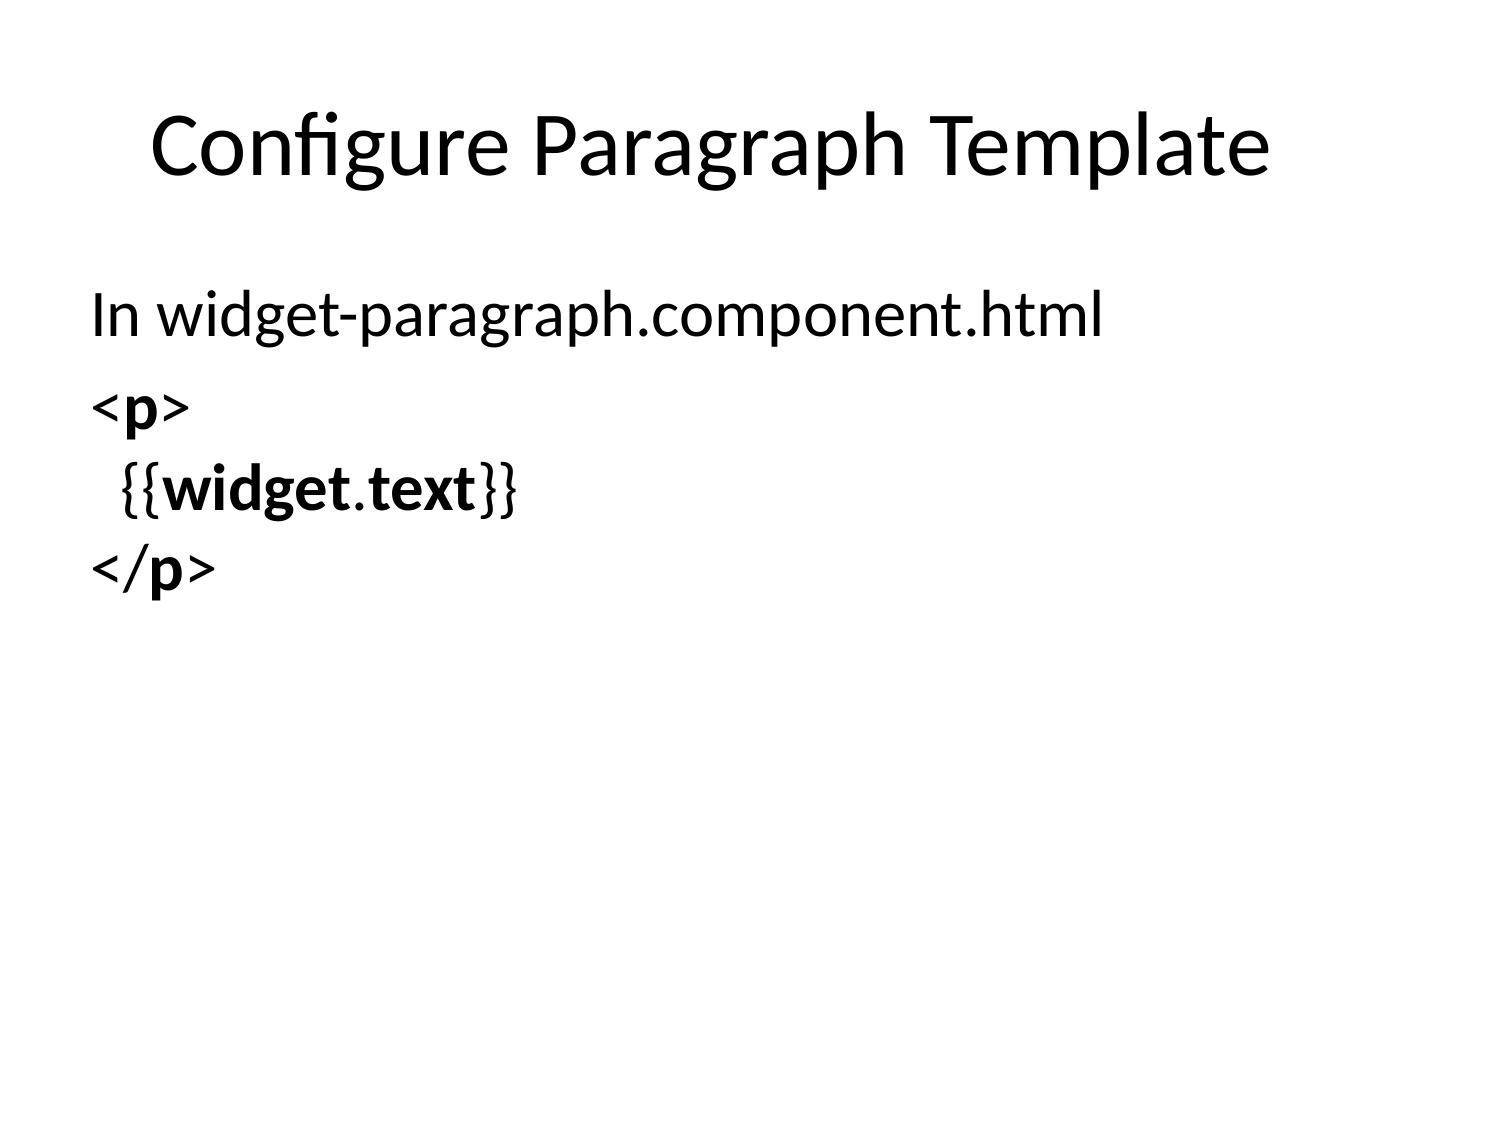

# Configure Paragraph Template
In widget-paragraph.component.html
<p>
  {{widget.text}}
</p>